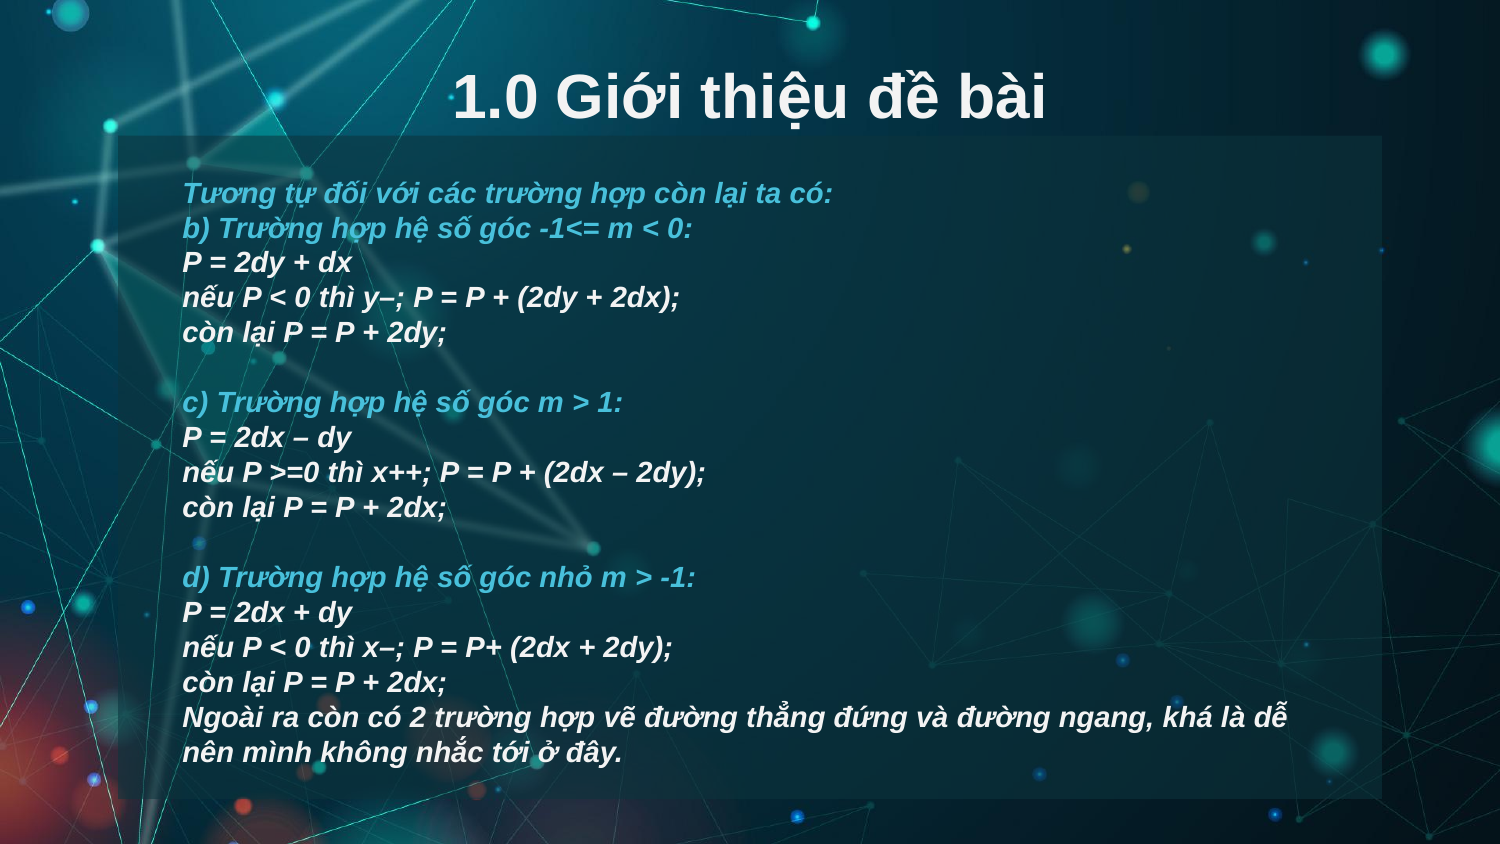

# 1.0 Giới thiệu đề bài
Tương tự đối với các trường hợp còn lại ta có:
b) Trường hợp hệ số góc -1<= m < 0:
P = 2dy + dx
nếu P < 0 thì y–; P = P + (2dy + 2dx);
còn lại P = P + 2dy;

c) Trường hợp hệ số góc m > 1:
P = 2dx – dy
nếu P >=0 thì x++; P = P + (2dx – 2dy);
còn lại P = P + 2dx;

d) Trường hợp hệ số góc nhỏ m > -1:
P = 2dx + dy
nếu P < 0 thì x–; P = P+ (2dx + 2dy);
còn lại P = P + 2dx;
Ngoài ra còn có 2 trường hợp vẽ đường thẳng đứng và đường ngang, khá là dễ nên mình không nhắc tới ở đây.